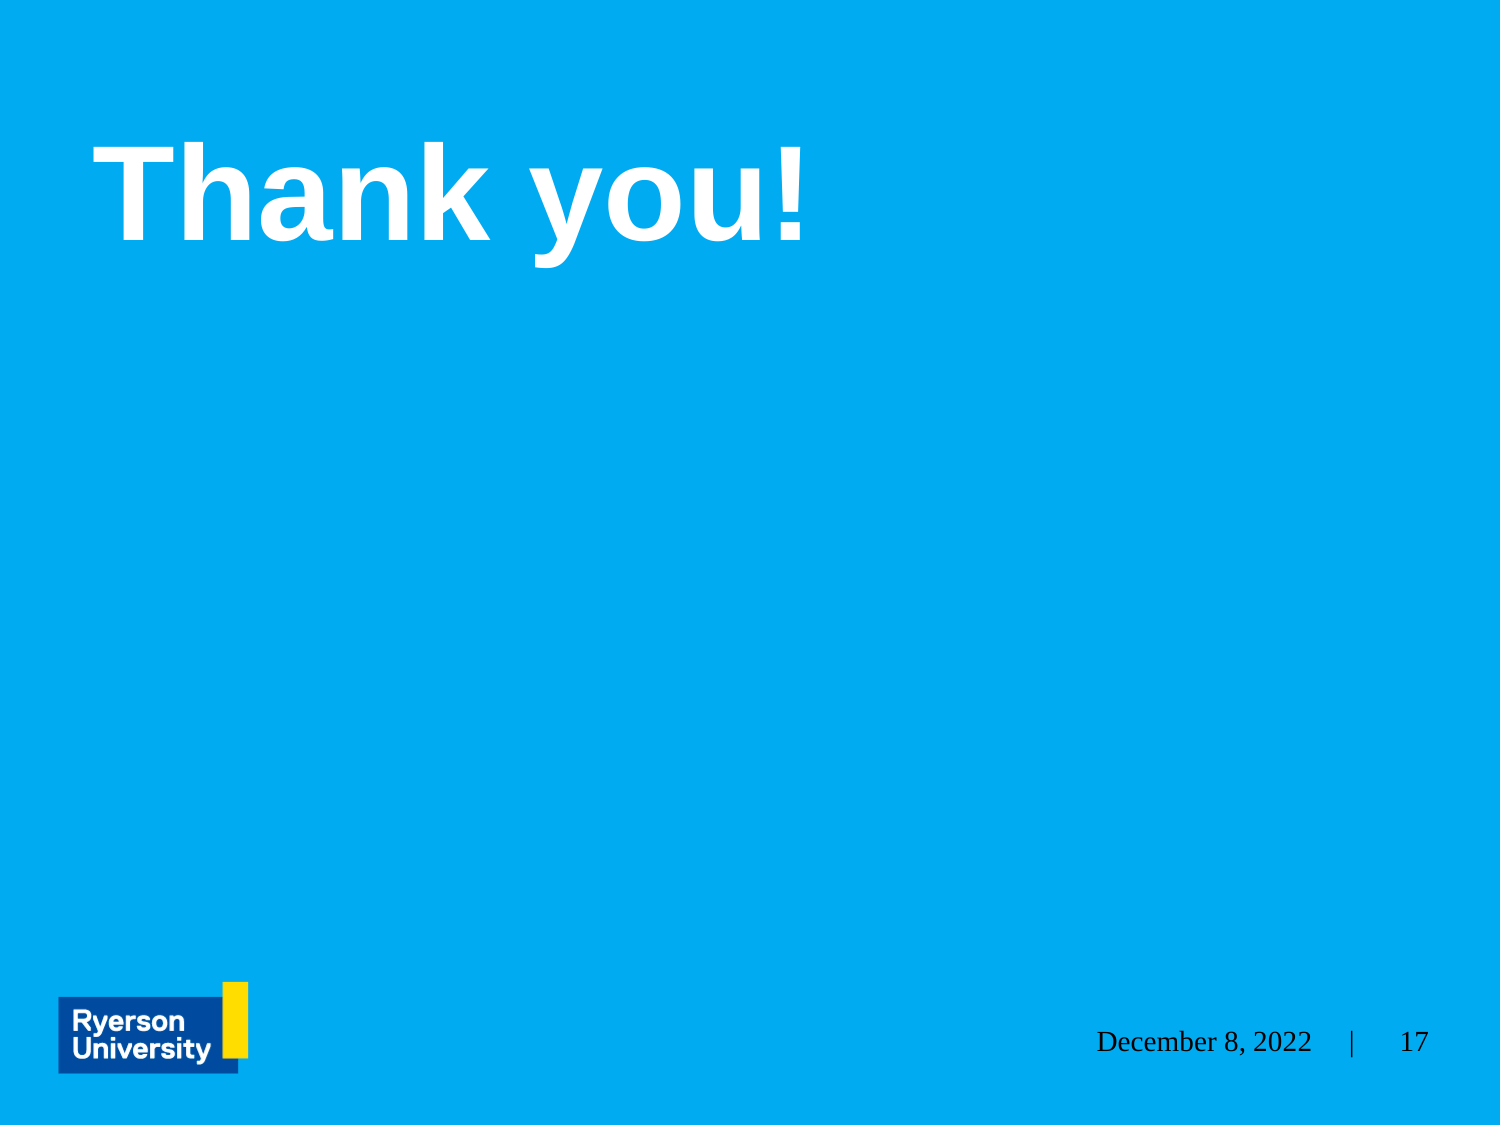

# Thank you!
17
December 8, 2022     |